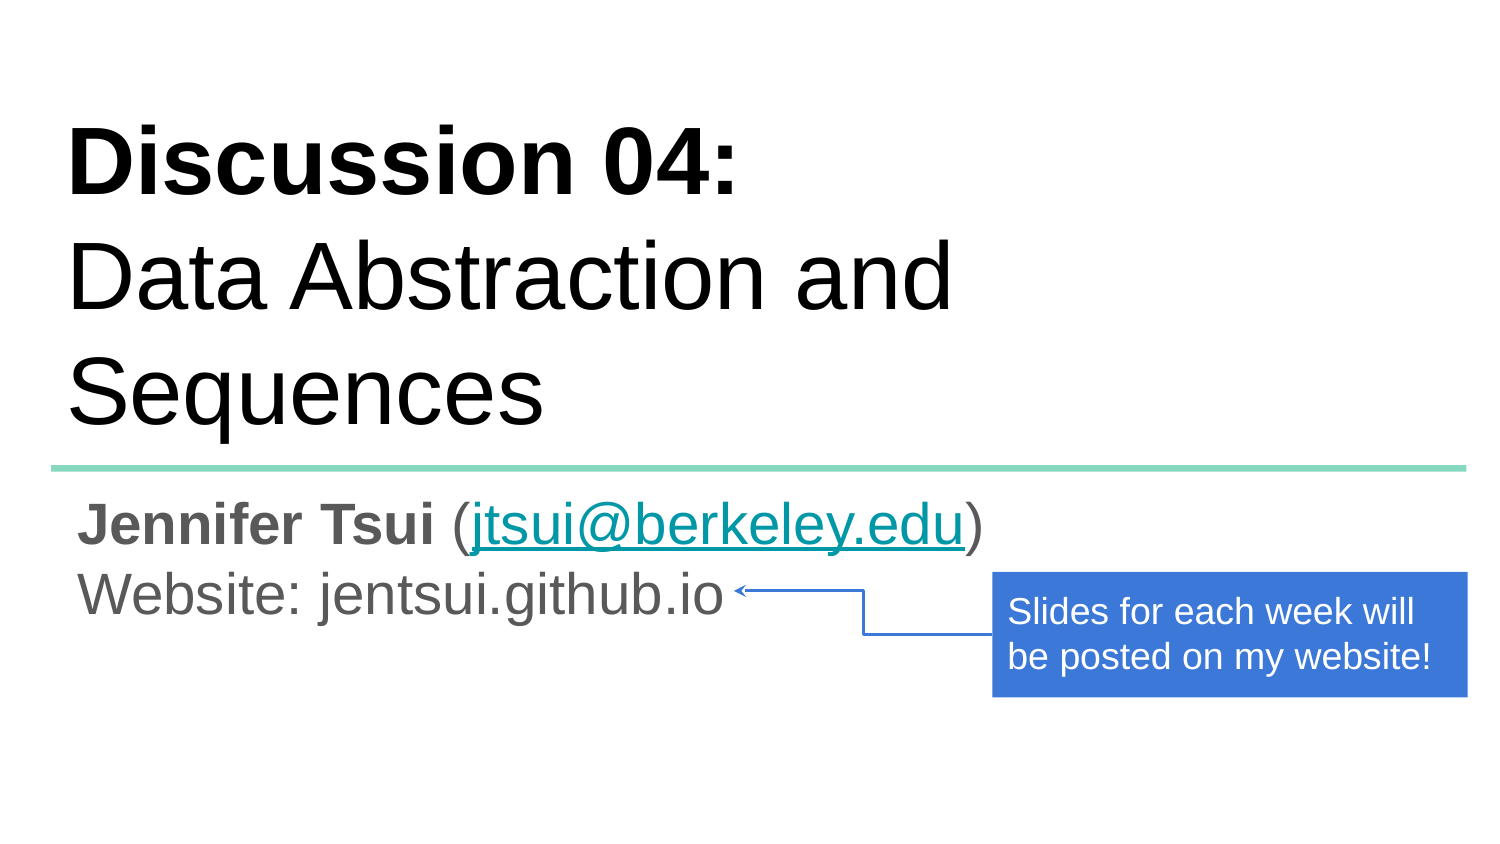

# Discussion 04:
Data Abstraction and Sequences
Jennifer Tsui (jtsui@berkeley.edu)
Website: jentsui.github.io

Slides for each week will be posted on my website!